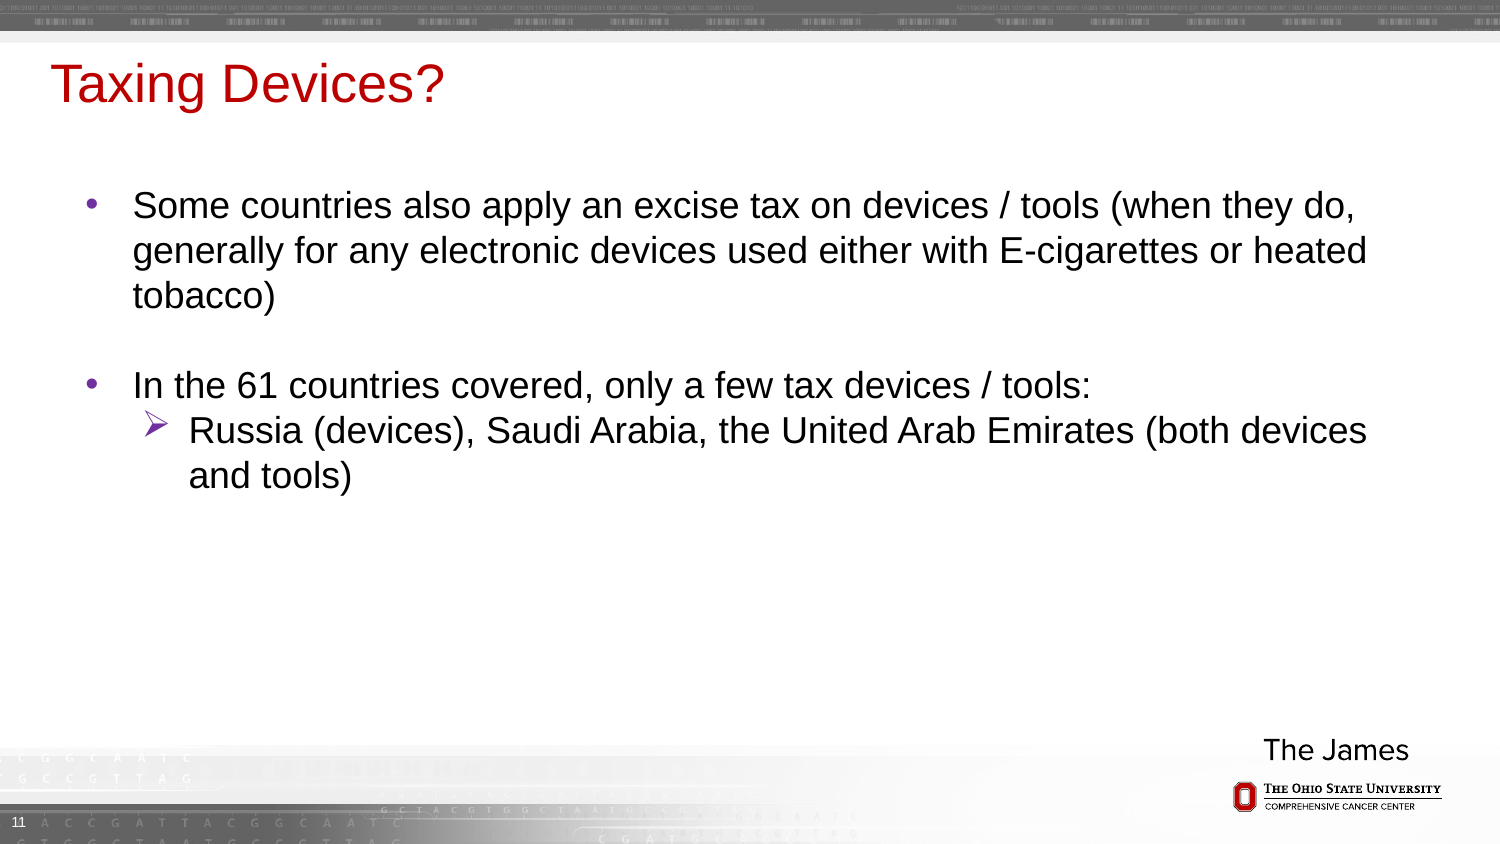

# Taxing Devices?
Some countries also apply an excise tax on devices / tools (when they do, generally for any electronic devices used either with E-cigarettes or heated tobacco)

In the 61 countries covered, only a few tax devices / tools:
Russia (devices), Saudi Arabia, the United Arab Emirates (both devices and tools)

11